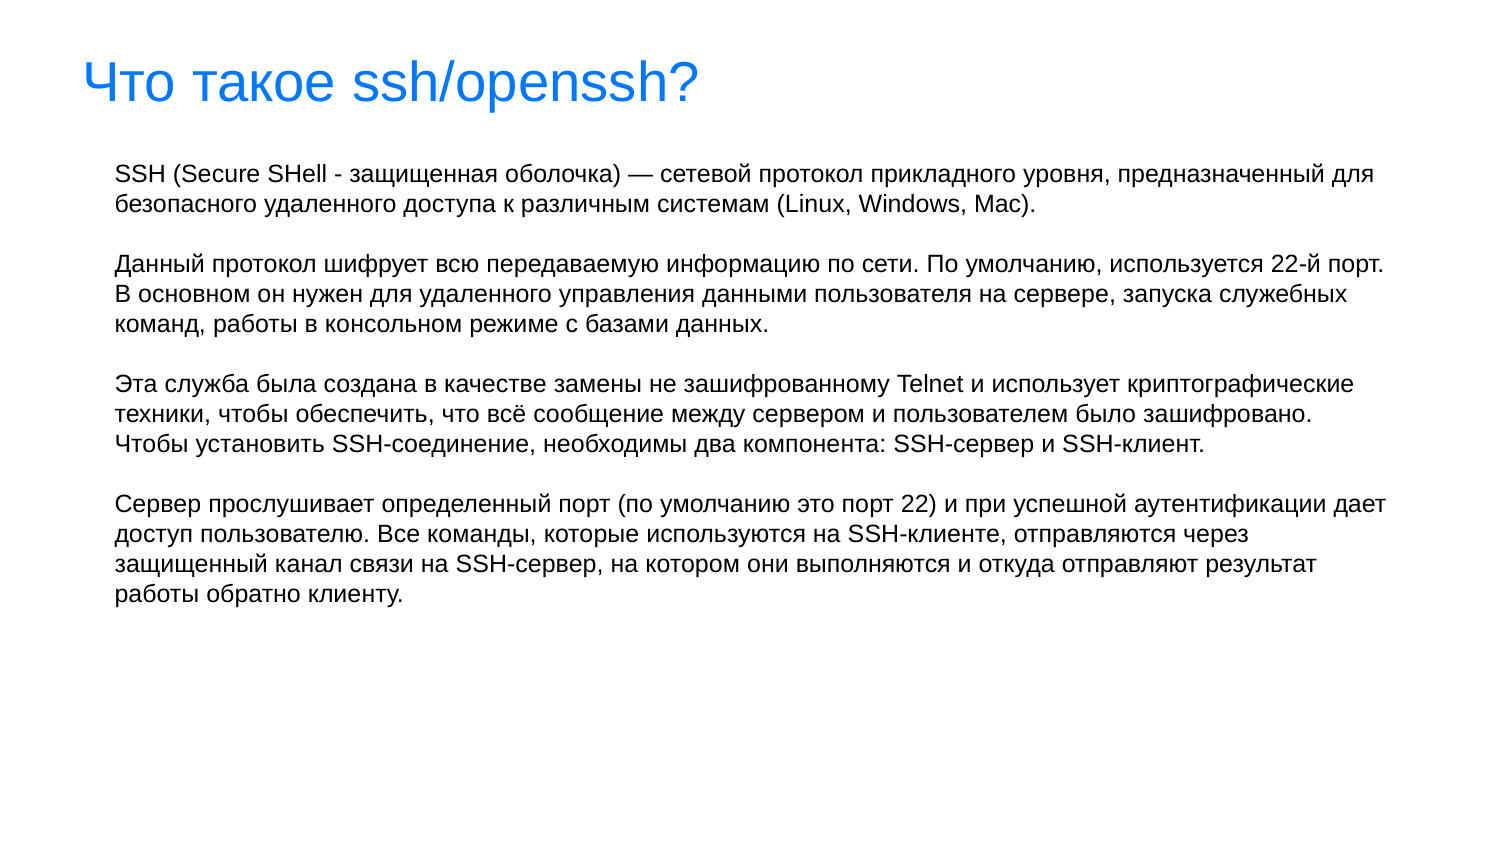

# Что такое ssh/openssh?

SSH (Secure SHell - защищенная оболочка) — сетевой протокол прикладного уровня, предназначенный для безопасного удаленного доступа к различным системам (Linux, Windows, Mac).

Данный протокол шифрует всю передаваемую информацию по сети. По умолчанию, используется 22-й порт. В основном он нужен для удаленного управления данными пользователя на сервере, запуска служебных команд, работы в консольном режиме с базами данных.

Эта служба была создана в качестве замены не зашифрованному Telnet и использует криптографические техники, чтобы обеспечить, что всё сообщение между сервером и пользователем было зашифровано.
Чтобы установить SSH-соединение, необходимы два компонента: SSH-сервер и SSH-клиент.

Сервер прослушивает определенный порт (по умолчанию это порт 22) и при успешной аутентификации дает доступ пользователю. Все команды, которые используются на SSH-клиенте, отправляются через защищенный канал связи на SSH-сервер, на котором они выполняются и откуда отправляют результат работы обратно клиенту.